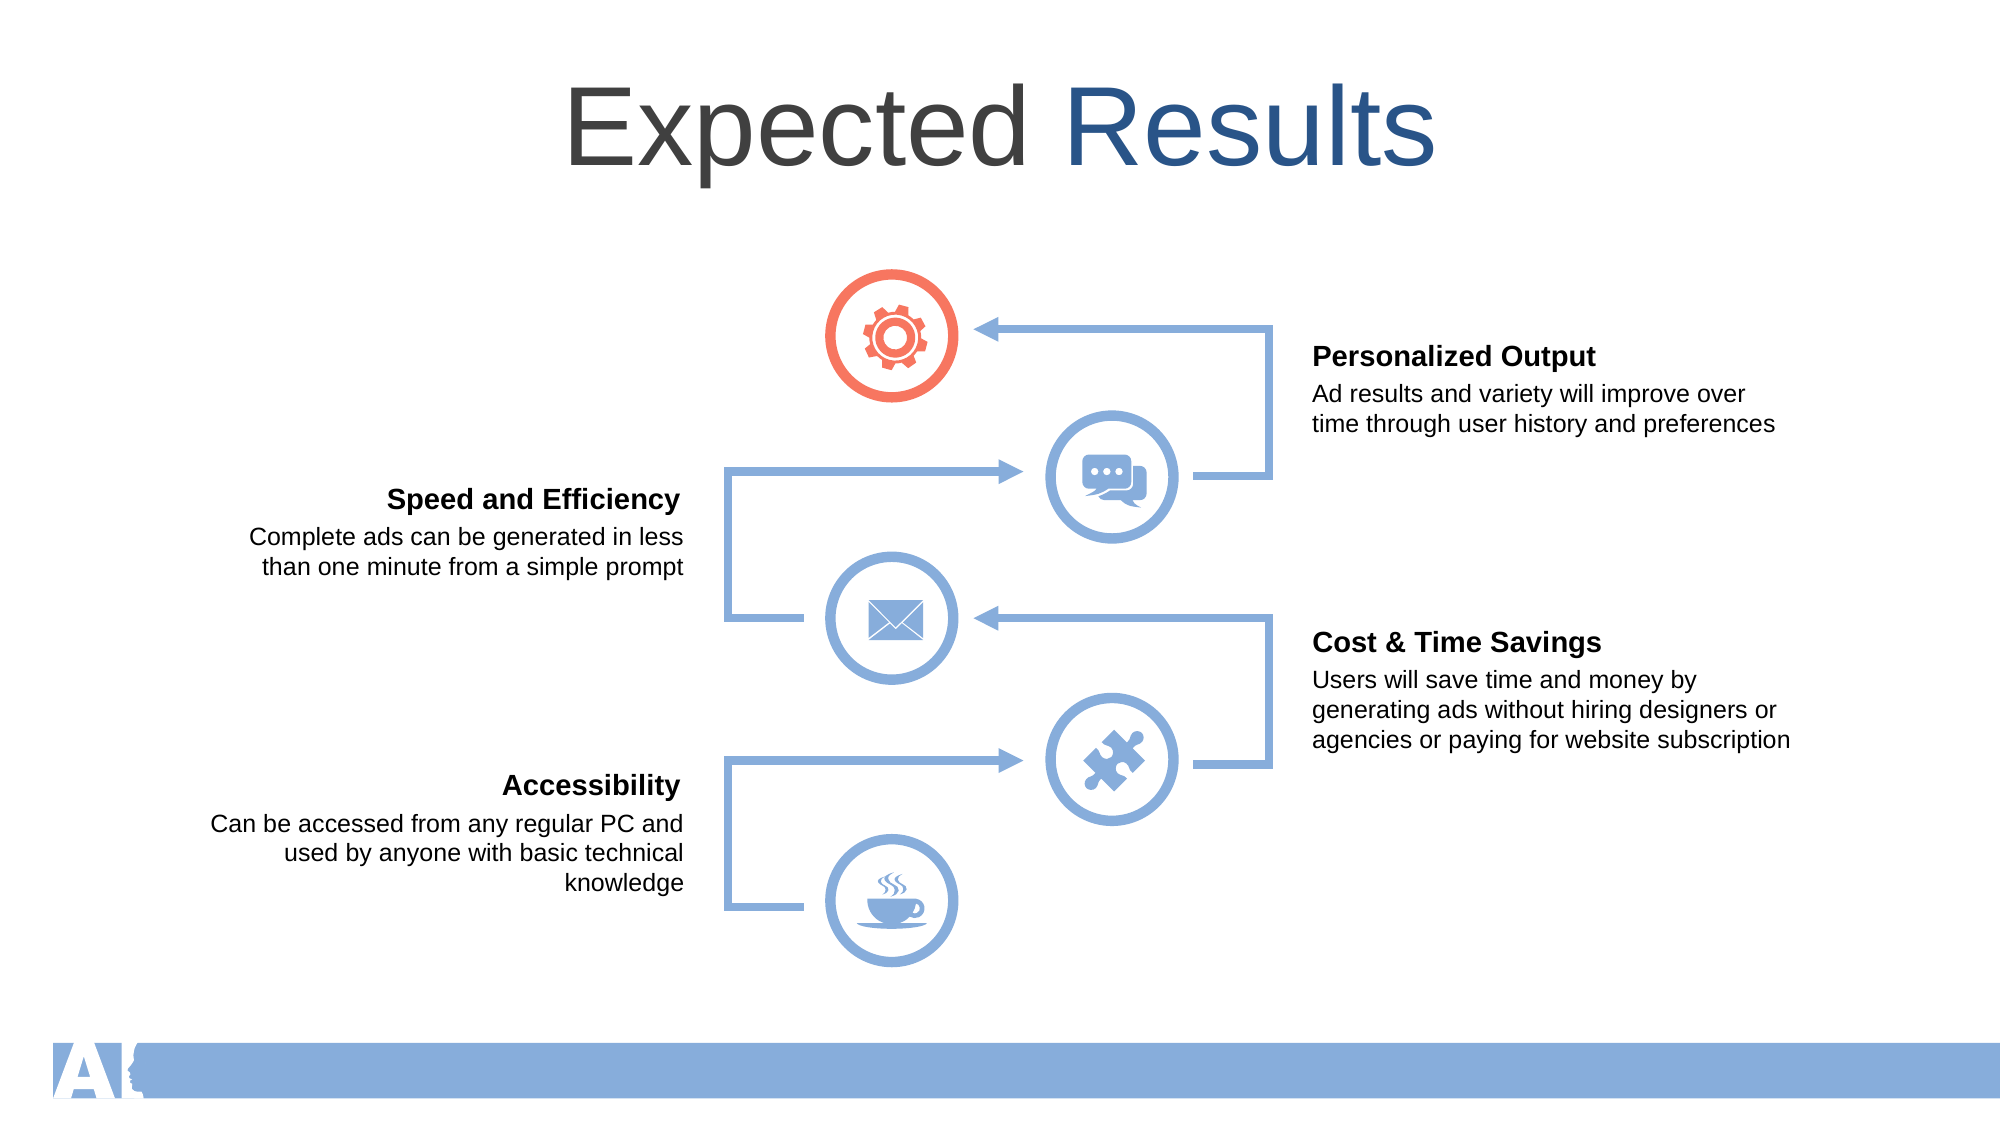

Expected Results

Personalized Output
Ad results and variety will improve over time through user history and preferences

Speed and Efficiency
Complete ads can be generated in less than one minute from a simple prompt

Cost & Time Savings
Users will save time and money by generating ads without hiring designers or agencies or paying for website subscription

Accessibility
Can be accessed from any regular PC and used by anyone with basic technical knowledge